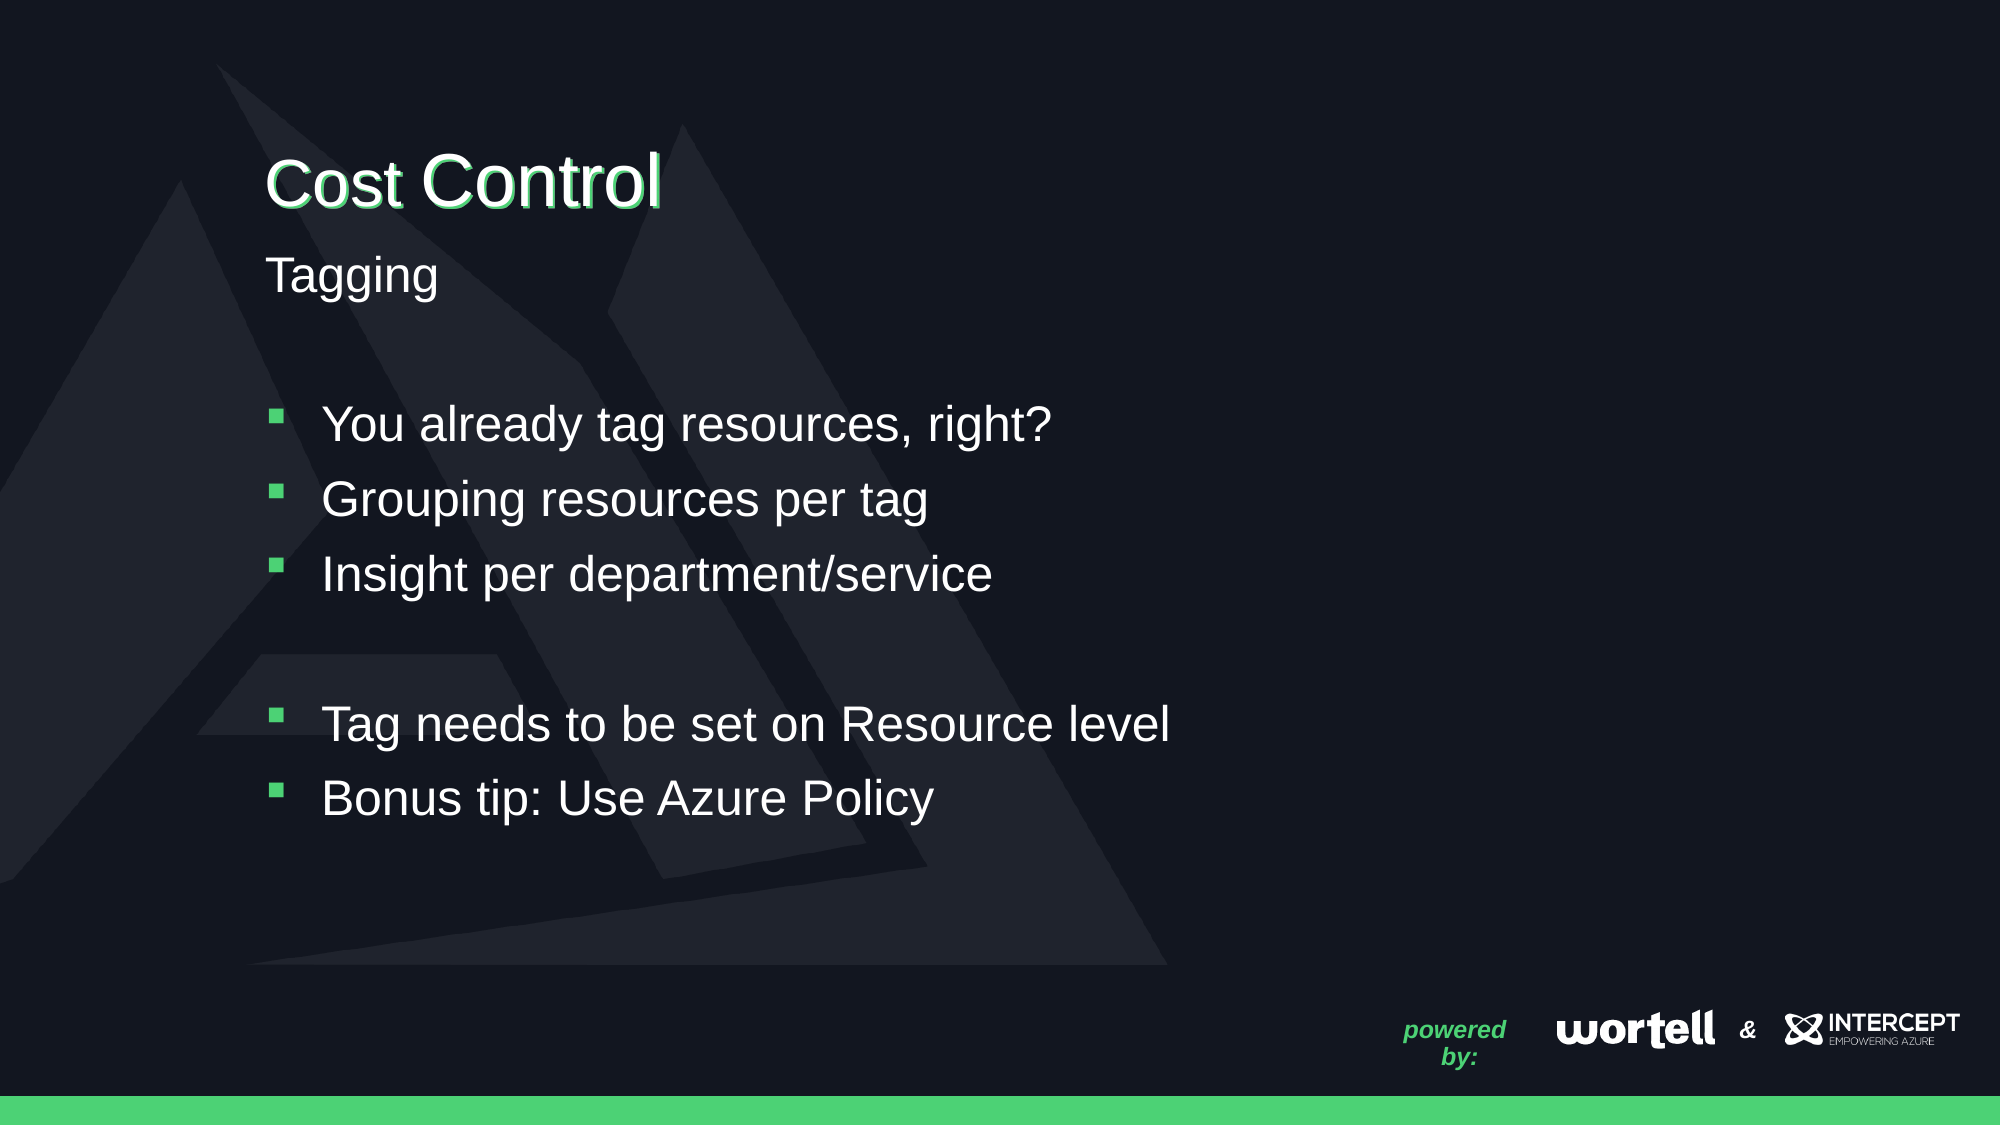

# Cost Control
Tagging

You already tag resources, right?
Grouping resources per tag
Insight per department/service

Tag needs to be set on Resource level
Bonus tip: Use Azure Policy